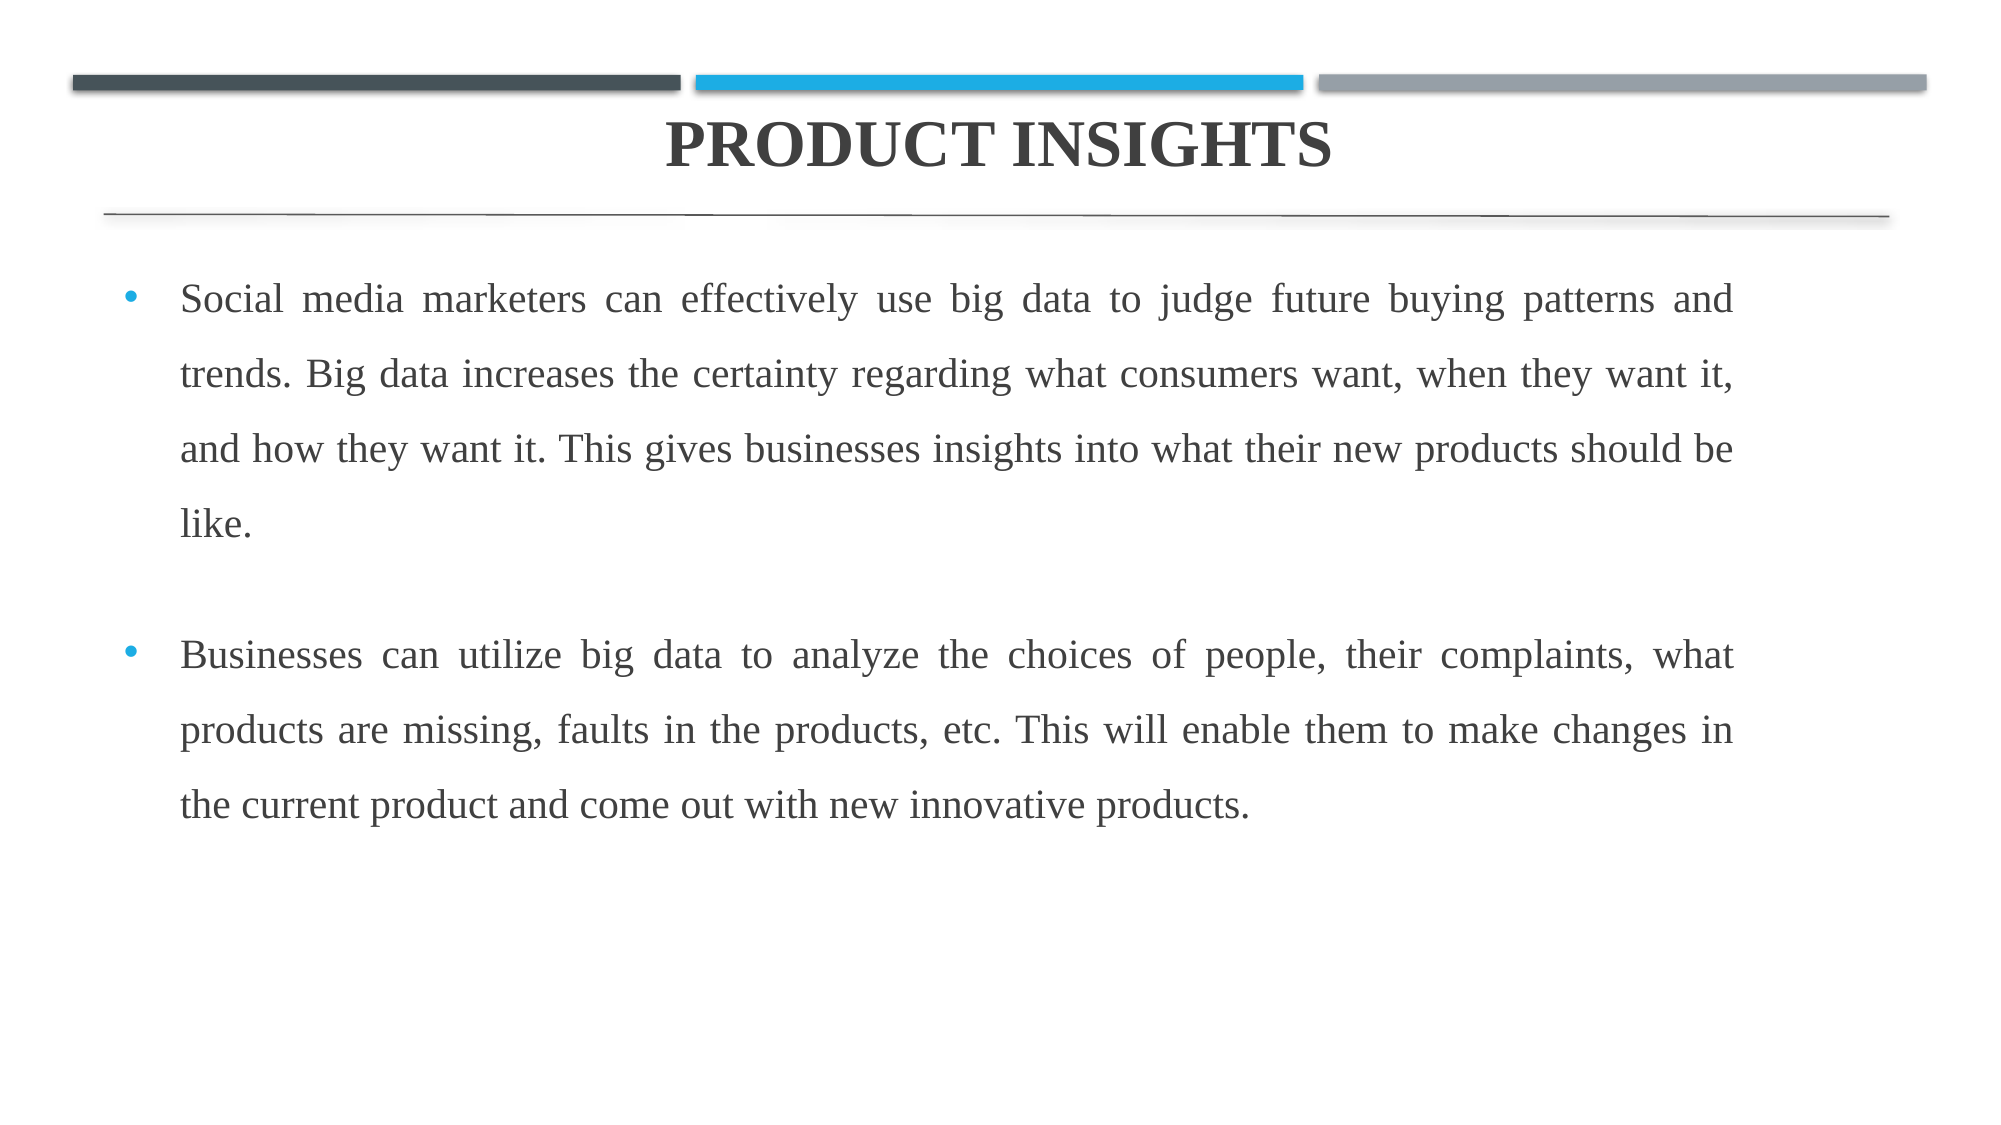

# Product Insights
Social media marketers can effectively use big data to judge future buying patterns and trends. Big data increases the certainty regarding what consumers want, when they want it, and how they want it. This gives businesses insights into what their new products should be like.
Businesses can utilize big data to analyze the choices of people, their complaints, what products are missing, faults in the products, etc. This will enable them to make changes in the current product and come out with new innovative products.